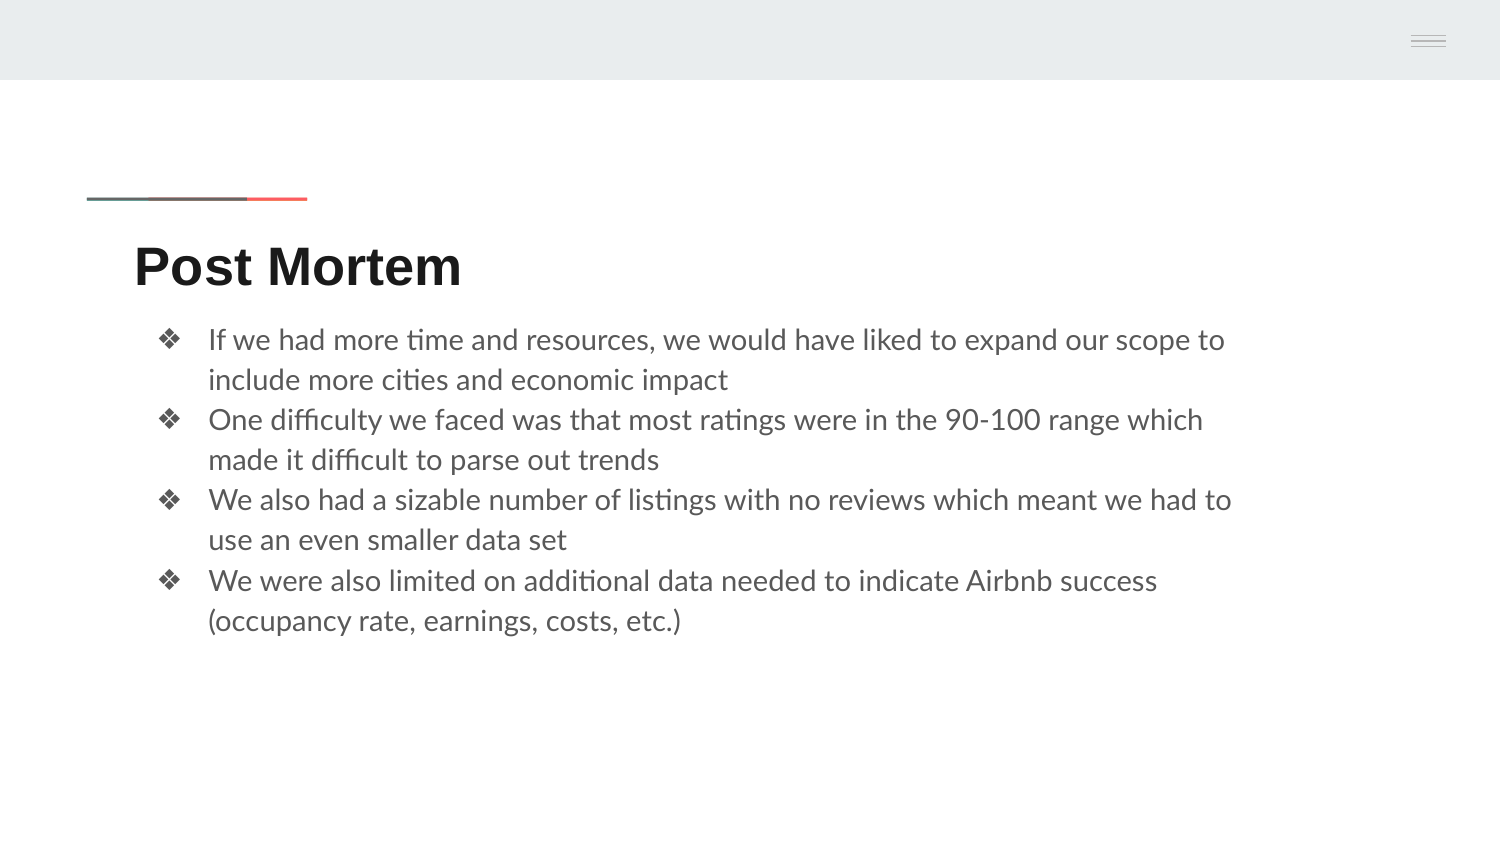

# Post Mortem
If we had more time and resources, we would have liked to expand our scope to include more cities and economic impact
One difficulty we faced was that most ratings were in the 90-100 range which made it difficult to parse out trends
We also had a sizable number of listings with no reviews which meant we had to use an even smaller data set
We were also limited on additional data needed to indicate Airbnb success (occupancy rate, earnings, costs, etc.)